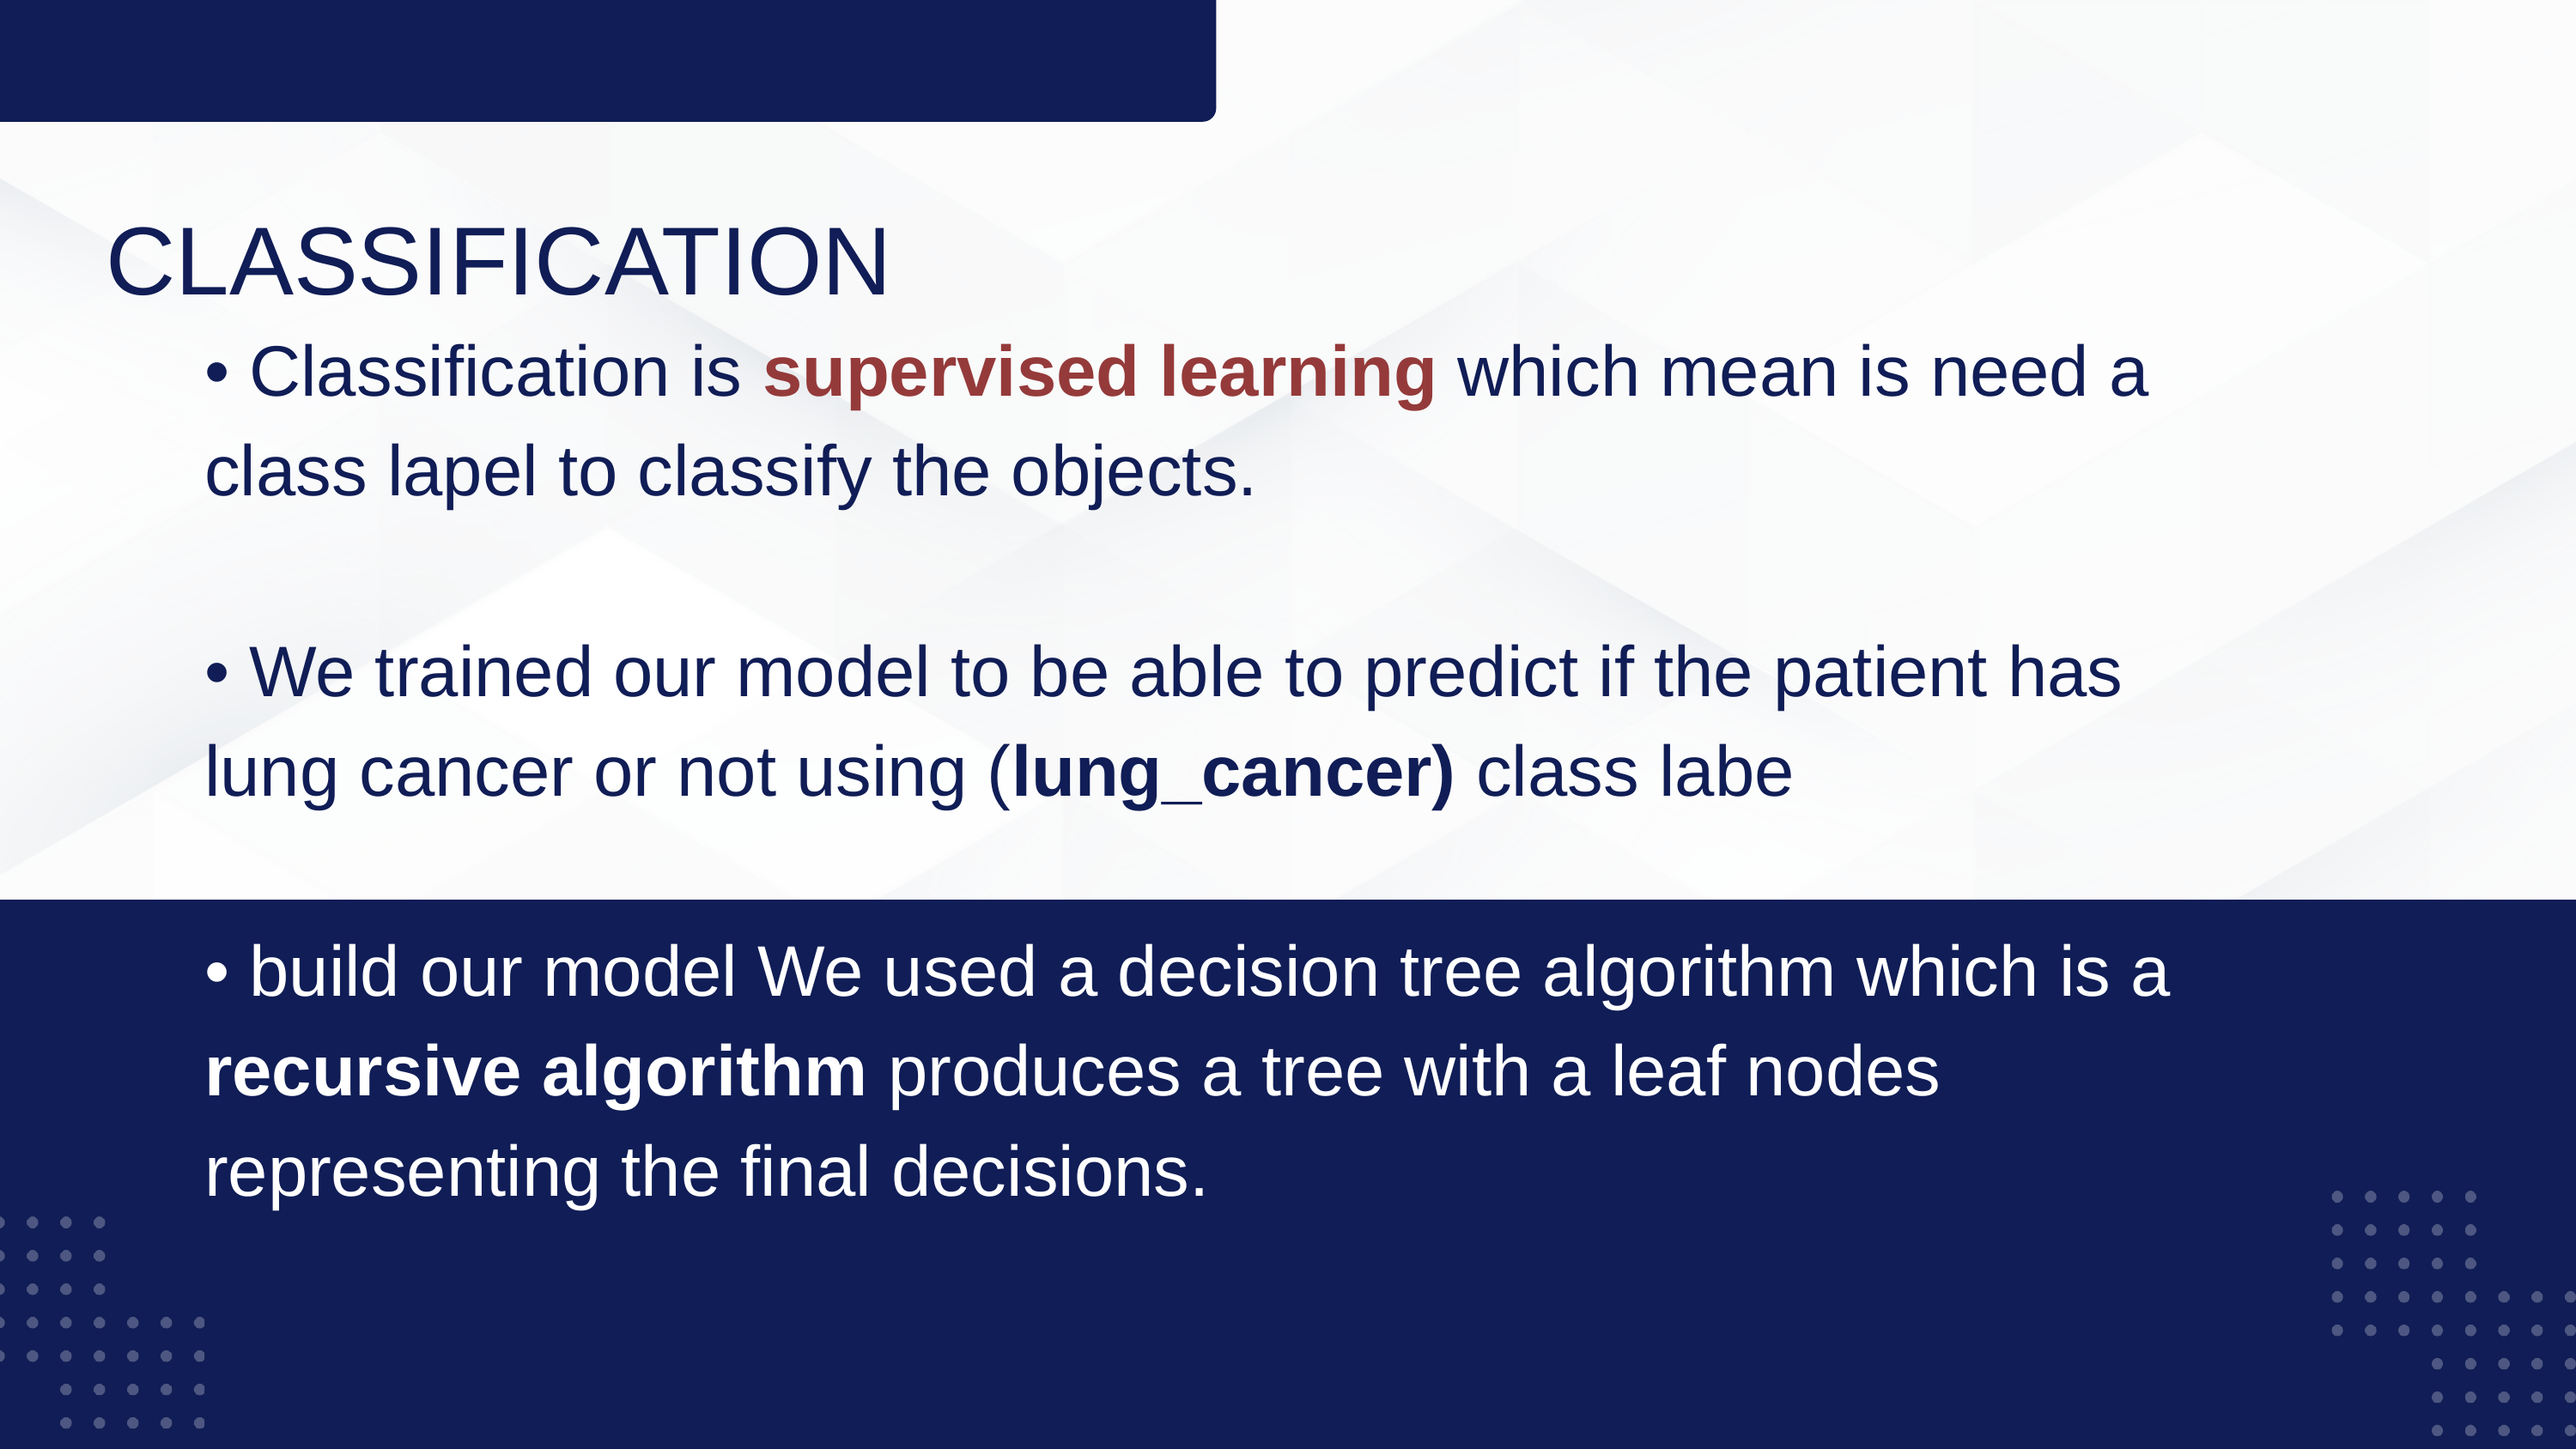

CLASSIFICATION
• Classification is supervised learning which mean is need a
class lapel to classify the objects.

• We trained our model to be able to predict if the patient has
lung cancer or not using (lung_cancer) class labe

• build our model We used a decision tree algorithm which is a recursive algorithm produces a tree with a leaf nodes representing the final decisions.